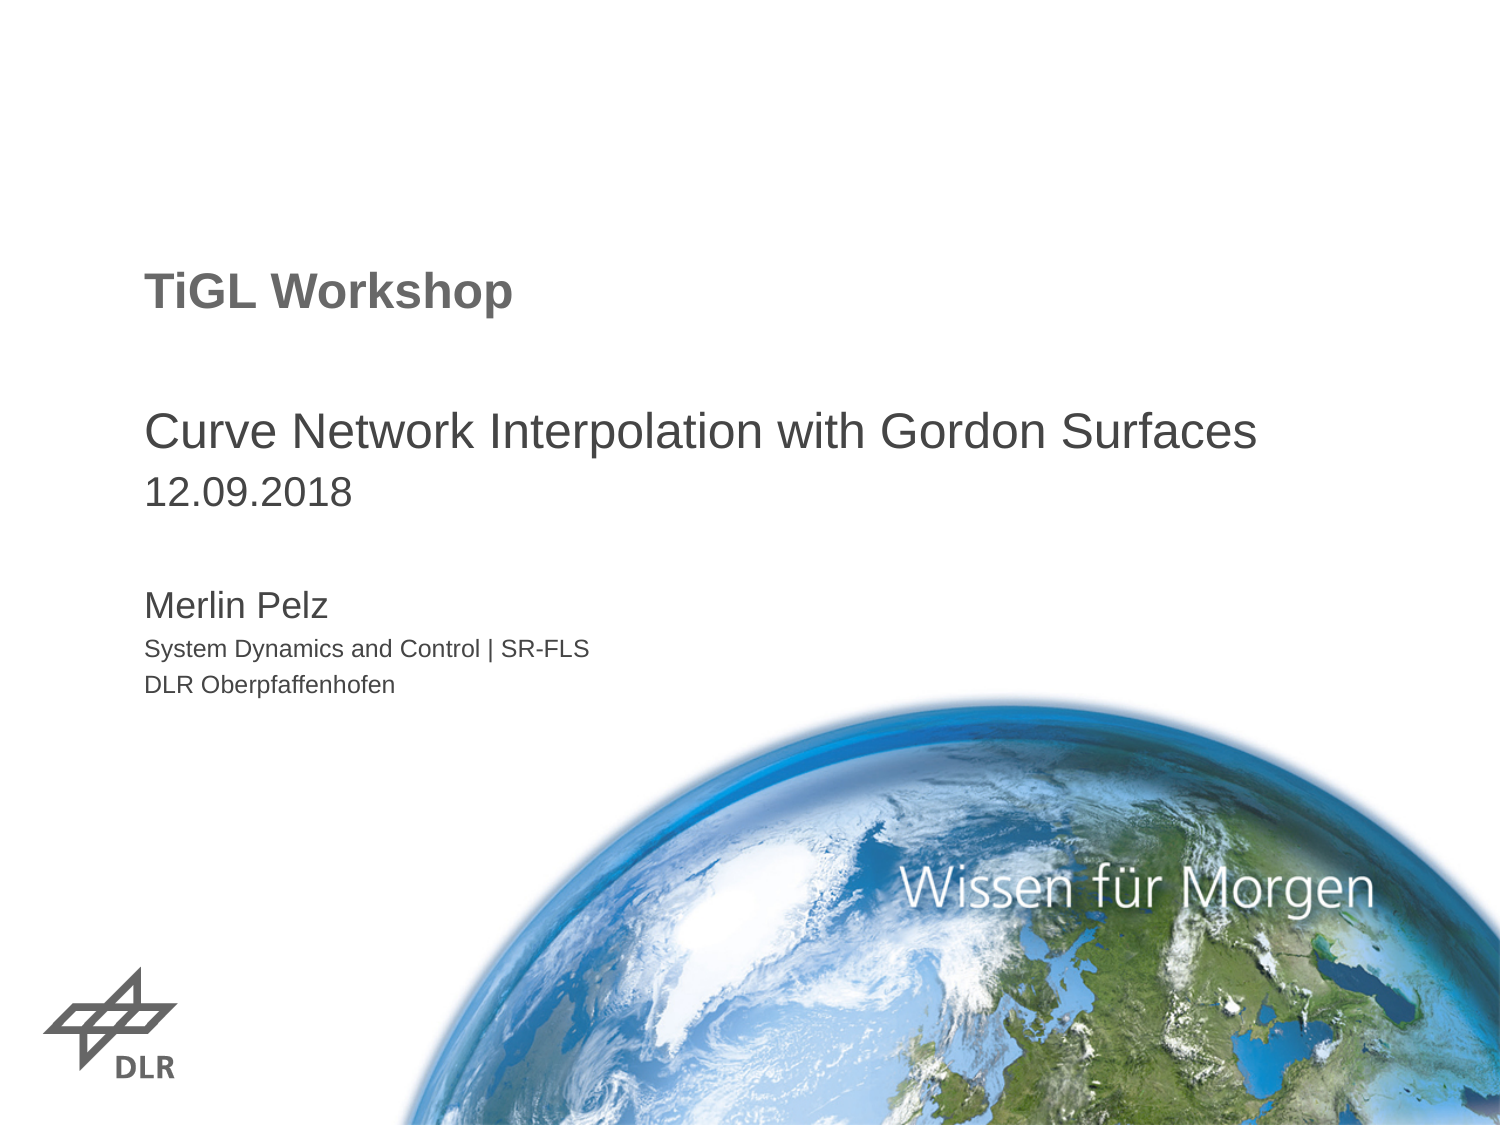

# TiGL Workshop
Curve Network Interpolation with Gordon Surfaces
12.09.2018
Merlin Pelz
System Dynamics and Control | SR-FLS
DLR Oberpfaffenhofen